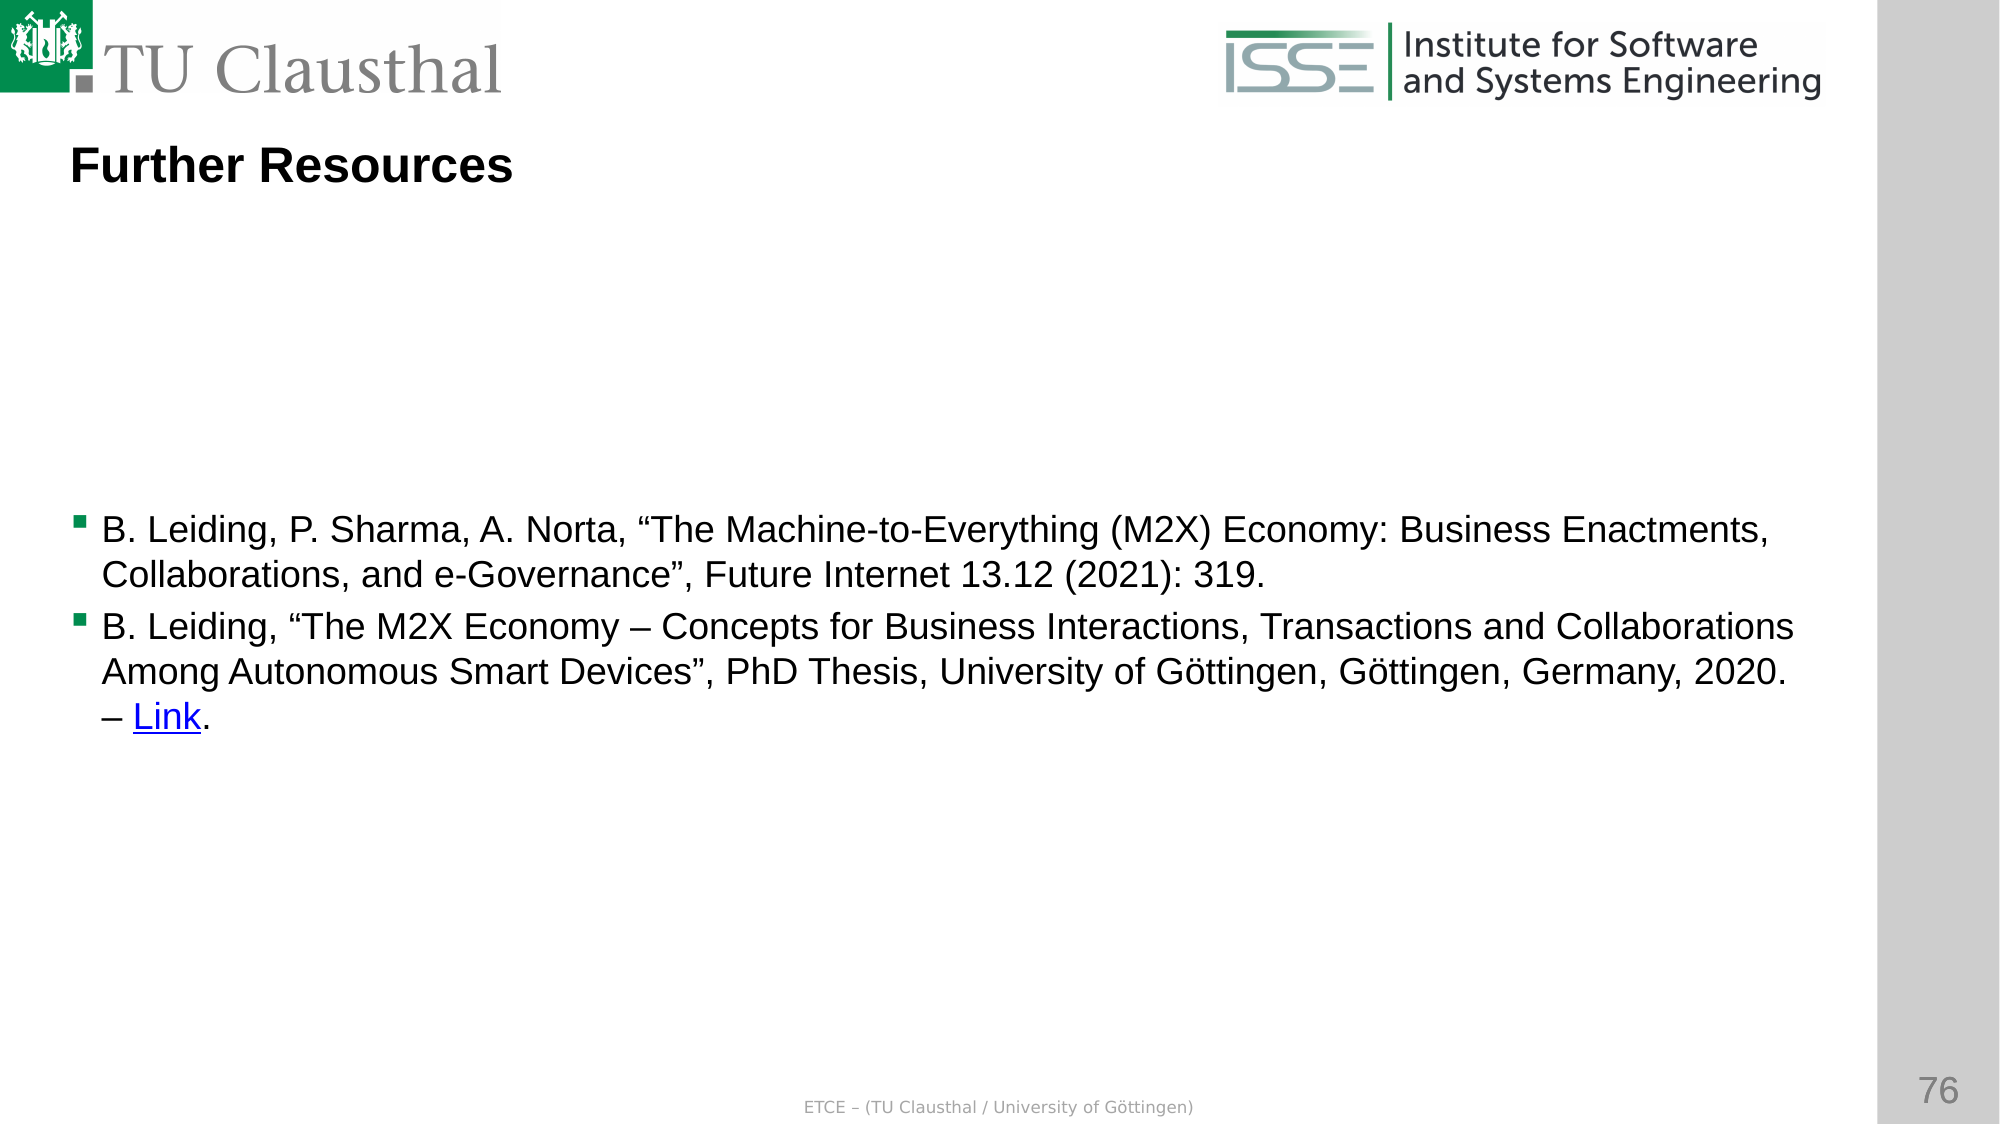

Further Resources
B. Leiding, P. Sharma, A. Norta, “The Machine-to-Everything (M2X) Economy: Business Enactments, Collaborations, and e-Governance”, Future Internet 13.12 (2021): 319.
B. Leiding, “The M2X Economy – Concepts for Business Interactions, Transactions and Collaborations Among Autonomous Smart Devices”, PhD Thesis, University of Göttingen, Göttingen, Germany, 2020. – Link.